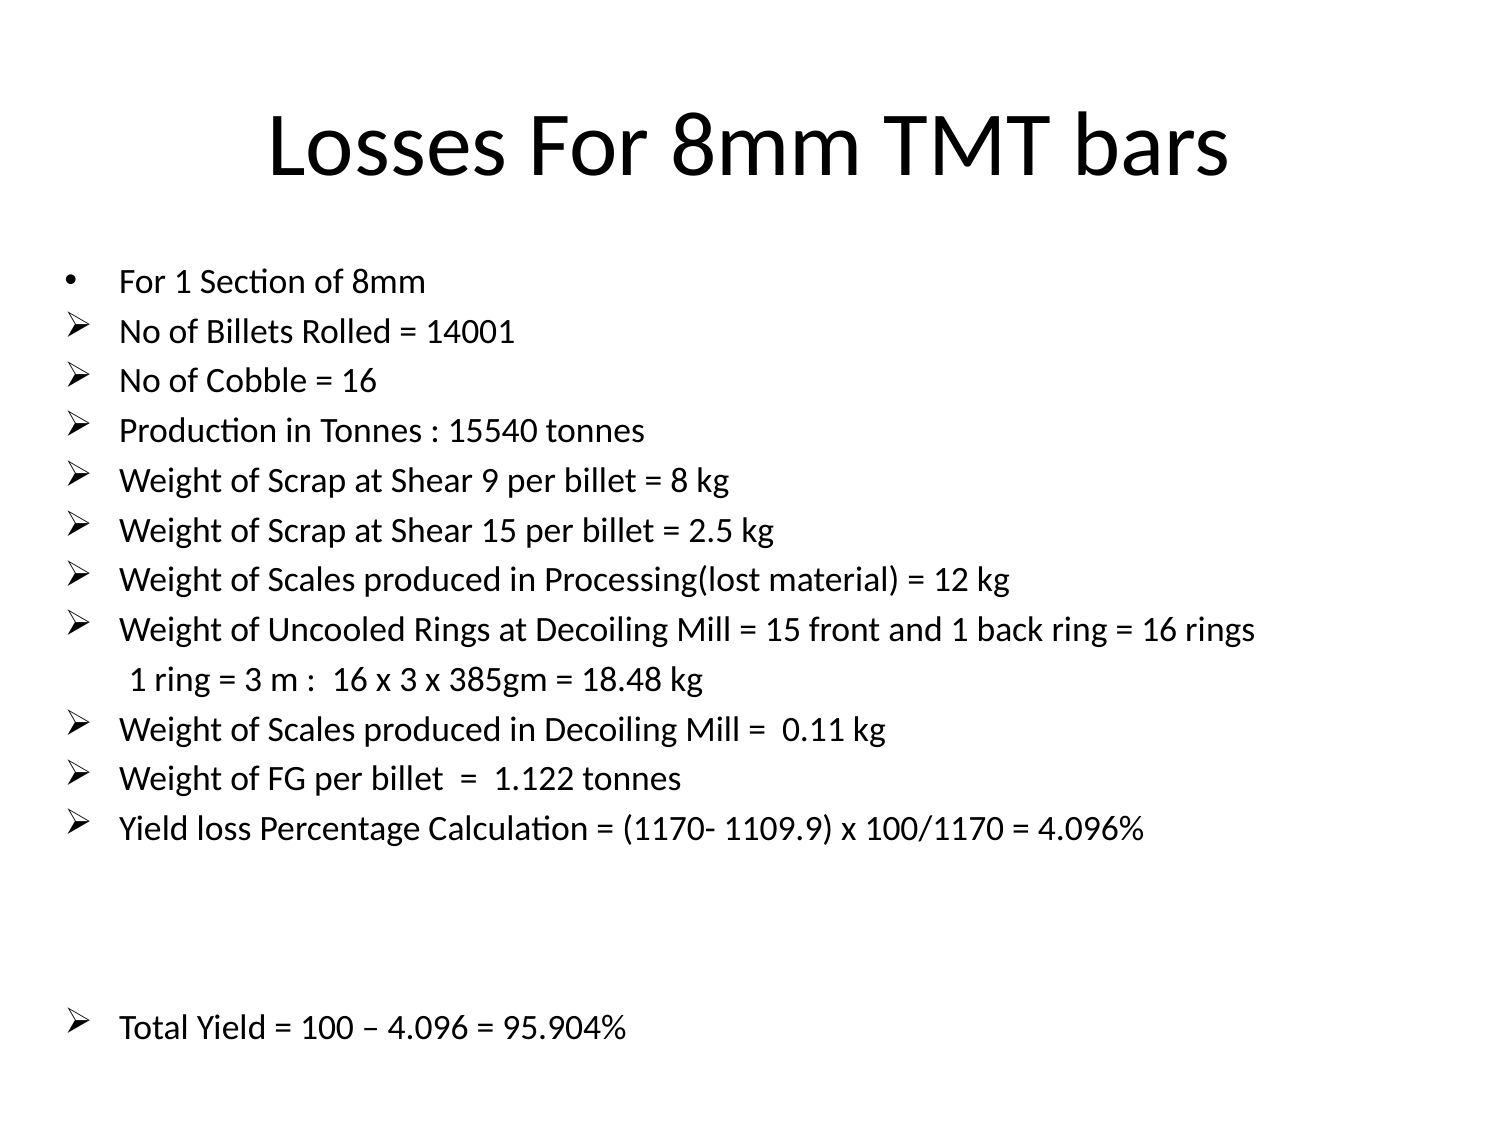

# Losses For 8mm TMT bars
For 1 Section of 8mm
No of Billets Rolled = 14001
No of Cobble = 16
Production in Tonnes : 15540 tonnes
Weight of Scrap at Shear 9 per billet = 8 kg
Weight of Scrap at Shear 15 per billet = 2.5 kg
Weight of Scales produced in Processing(lost material) = 12 kg
Weight of Uncooled Rings at Decoiling Mill = 15 front and 1 back ring = 16 rings
        1 ring = 3 m :  16 x 3 x 385gm = 18.48 kg
Weight of Scales produced in Decoiling Mill =  0.11 kg
Weight of FG per billet  =  1.122 tonnes
Yield loss Percentage Calculation = (1170- 1109.9) x 100/1170 = 4.096%

Total Yield = 100 – 4.096 = 95.904%